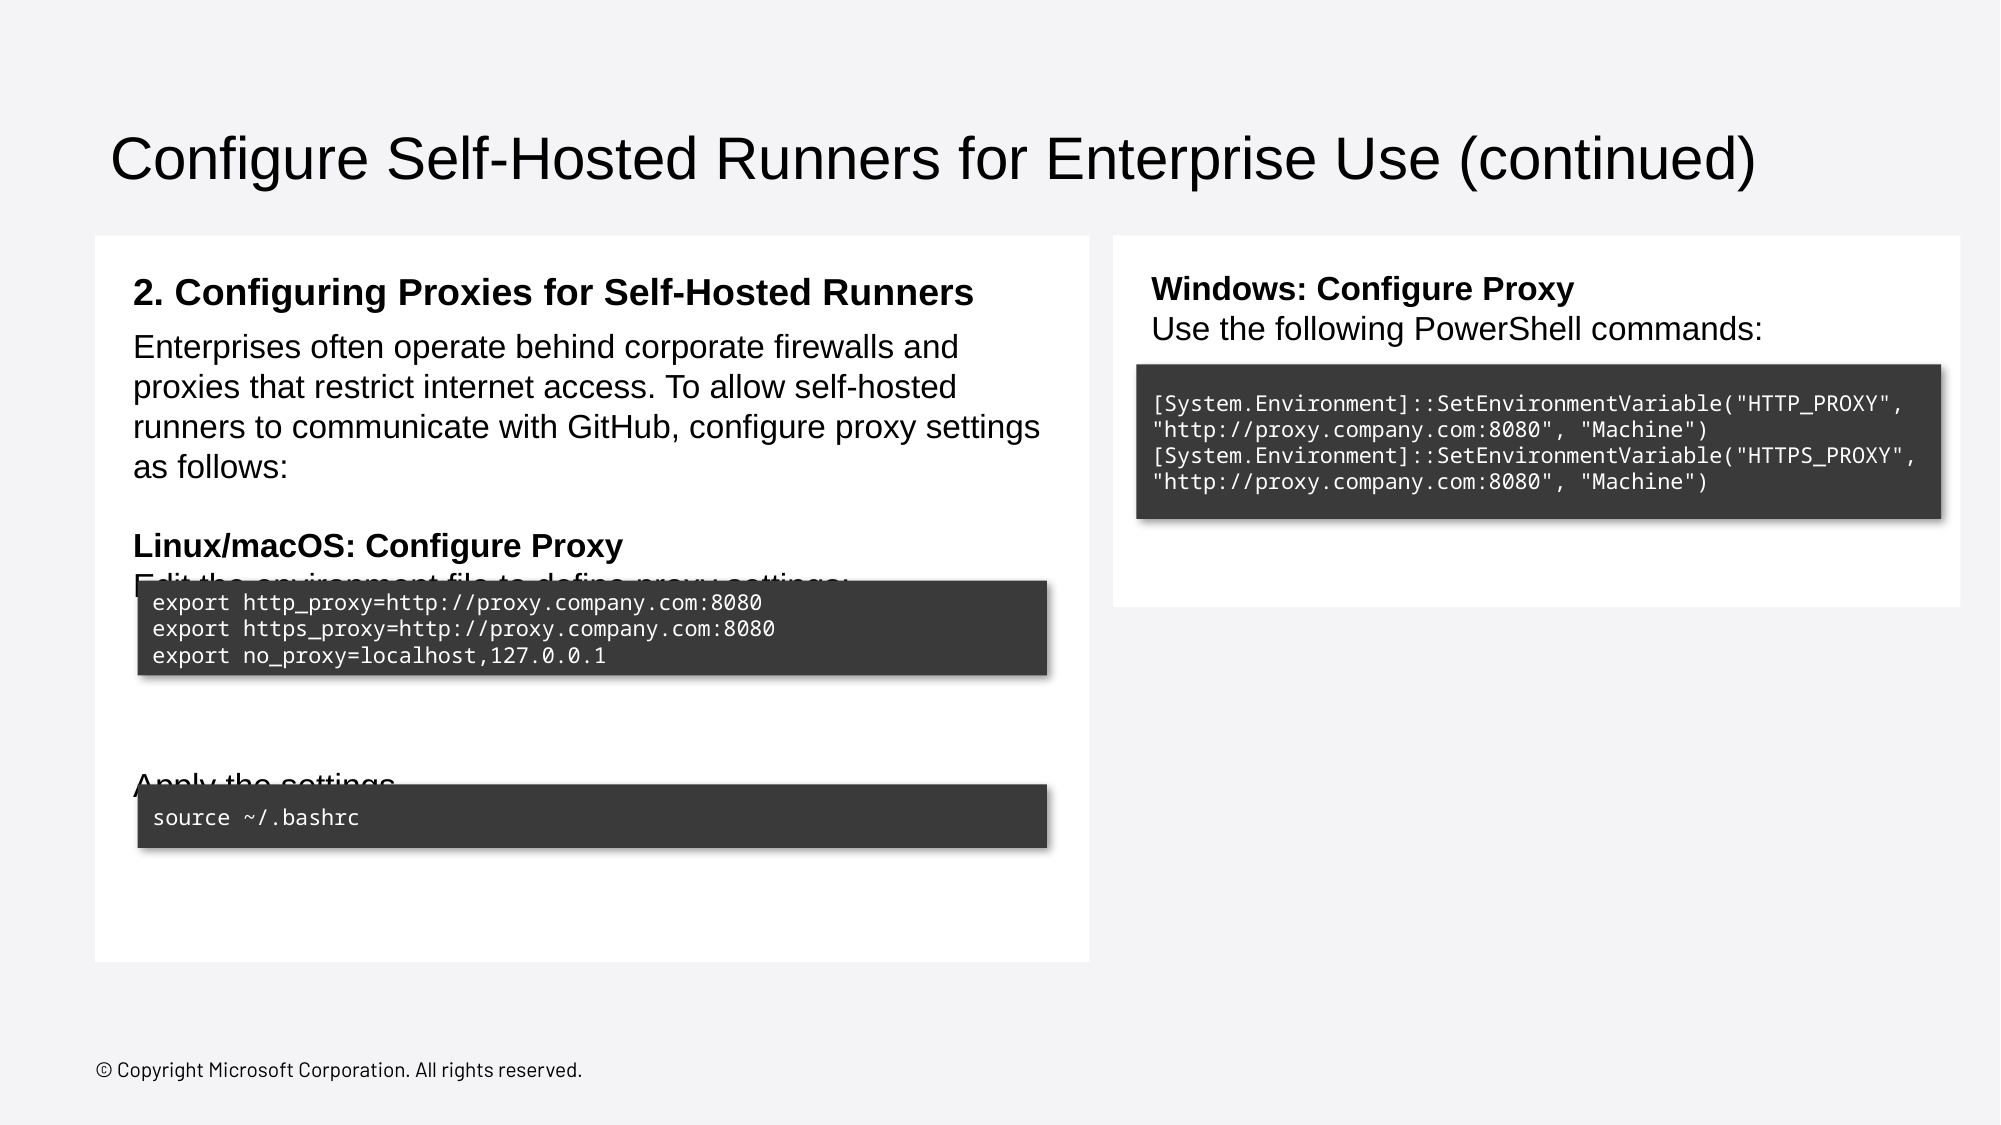

# Configure Self-Hosted Runners for Enterprise Use (continued)

2. Configuring Proxies for Self-Hosted Runners
Enterprises often operate behind corporate firewalls and proxies that restrict internet access. To allow self-hosted runners to communicate with GitHub, configure proxy settings as follows:

Linux/macOS: Configure Proxy
Edit the environment file to define proxy settings:

Apply the settings
Windows: Configure Proxy
Use the following PowerShell commands:

[System.Environment]::SetEnvironmentVariable("HTTP_PROXY", "http://proxy.company.com:8080", "Machine")
[System.Environment]::SetEnvironmentVariable("HTTPS_PROXY", "http://proxy.company.com:8080", "Machine")
export http_proxy=http://proxy.company.com:8080
export https_proxy=http://proxy.company.com:8080
export no_proxy=localhost,127.0.0.1
source ~/.bashrc
© Copyright Microsoft Corporation. All rights reserved.